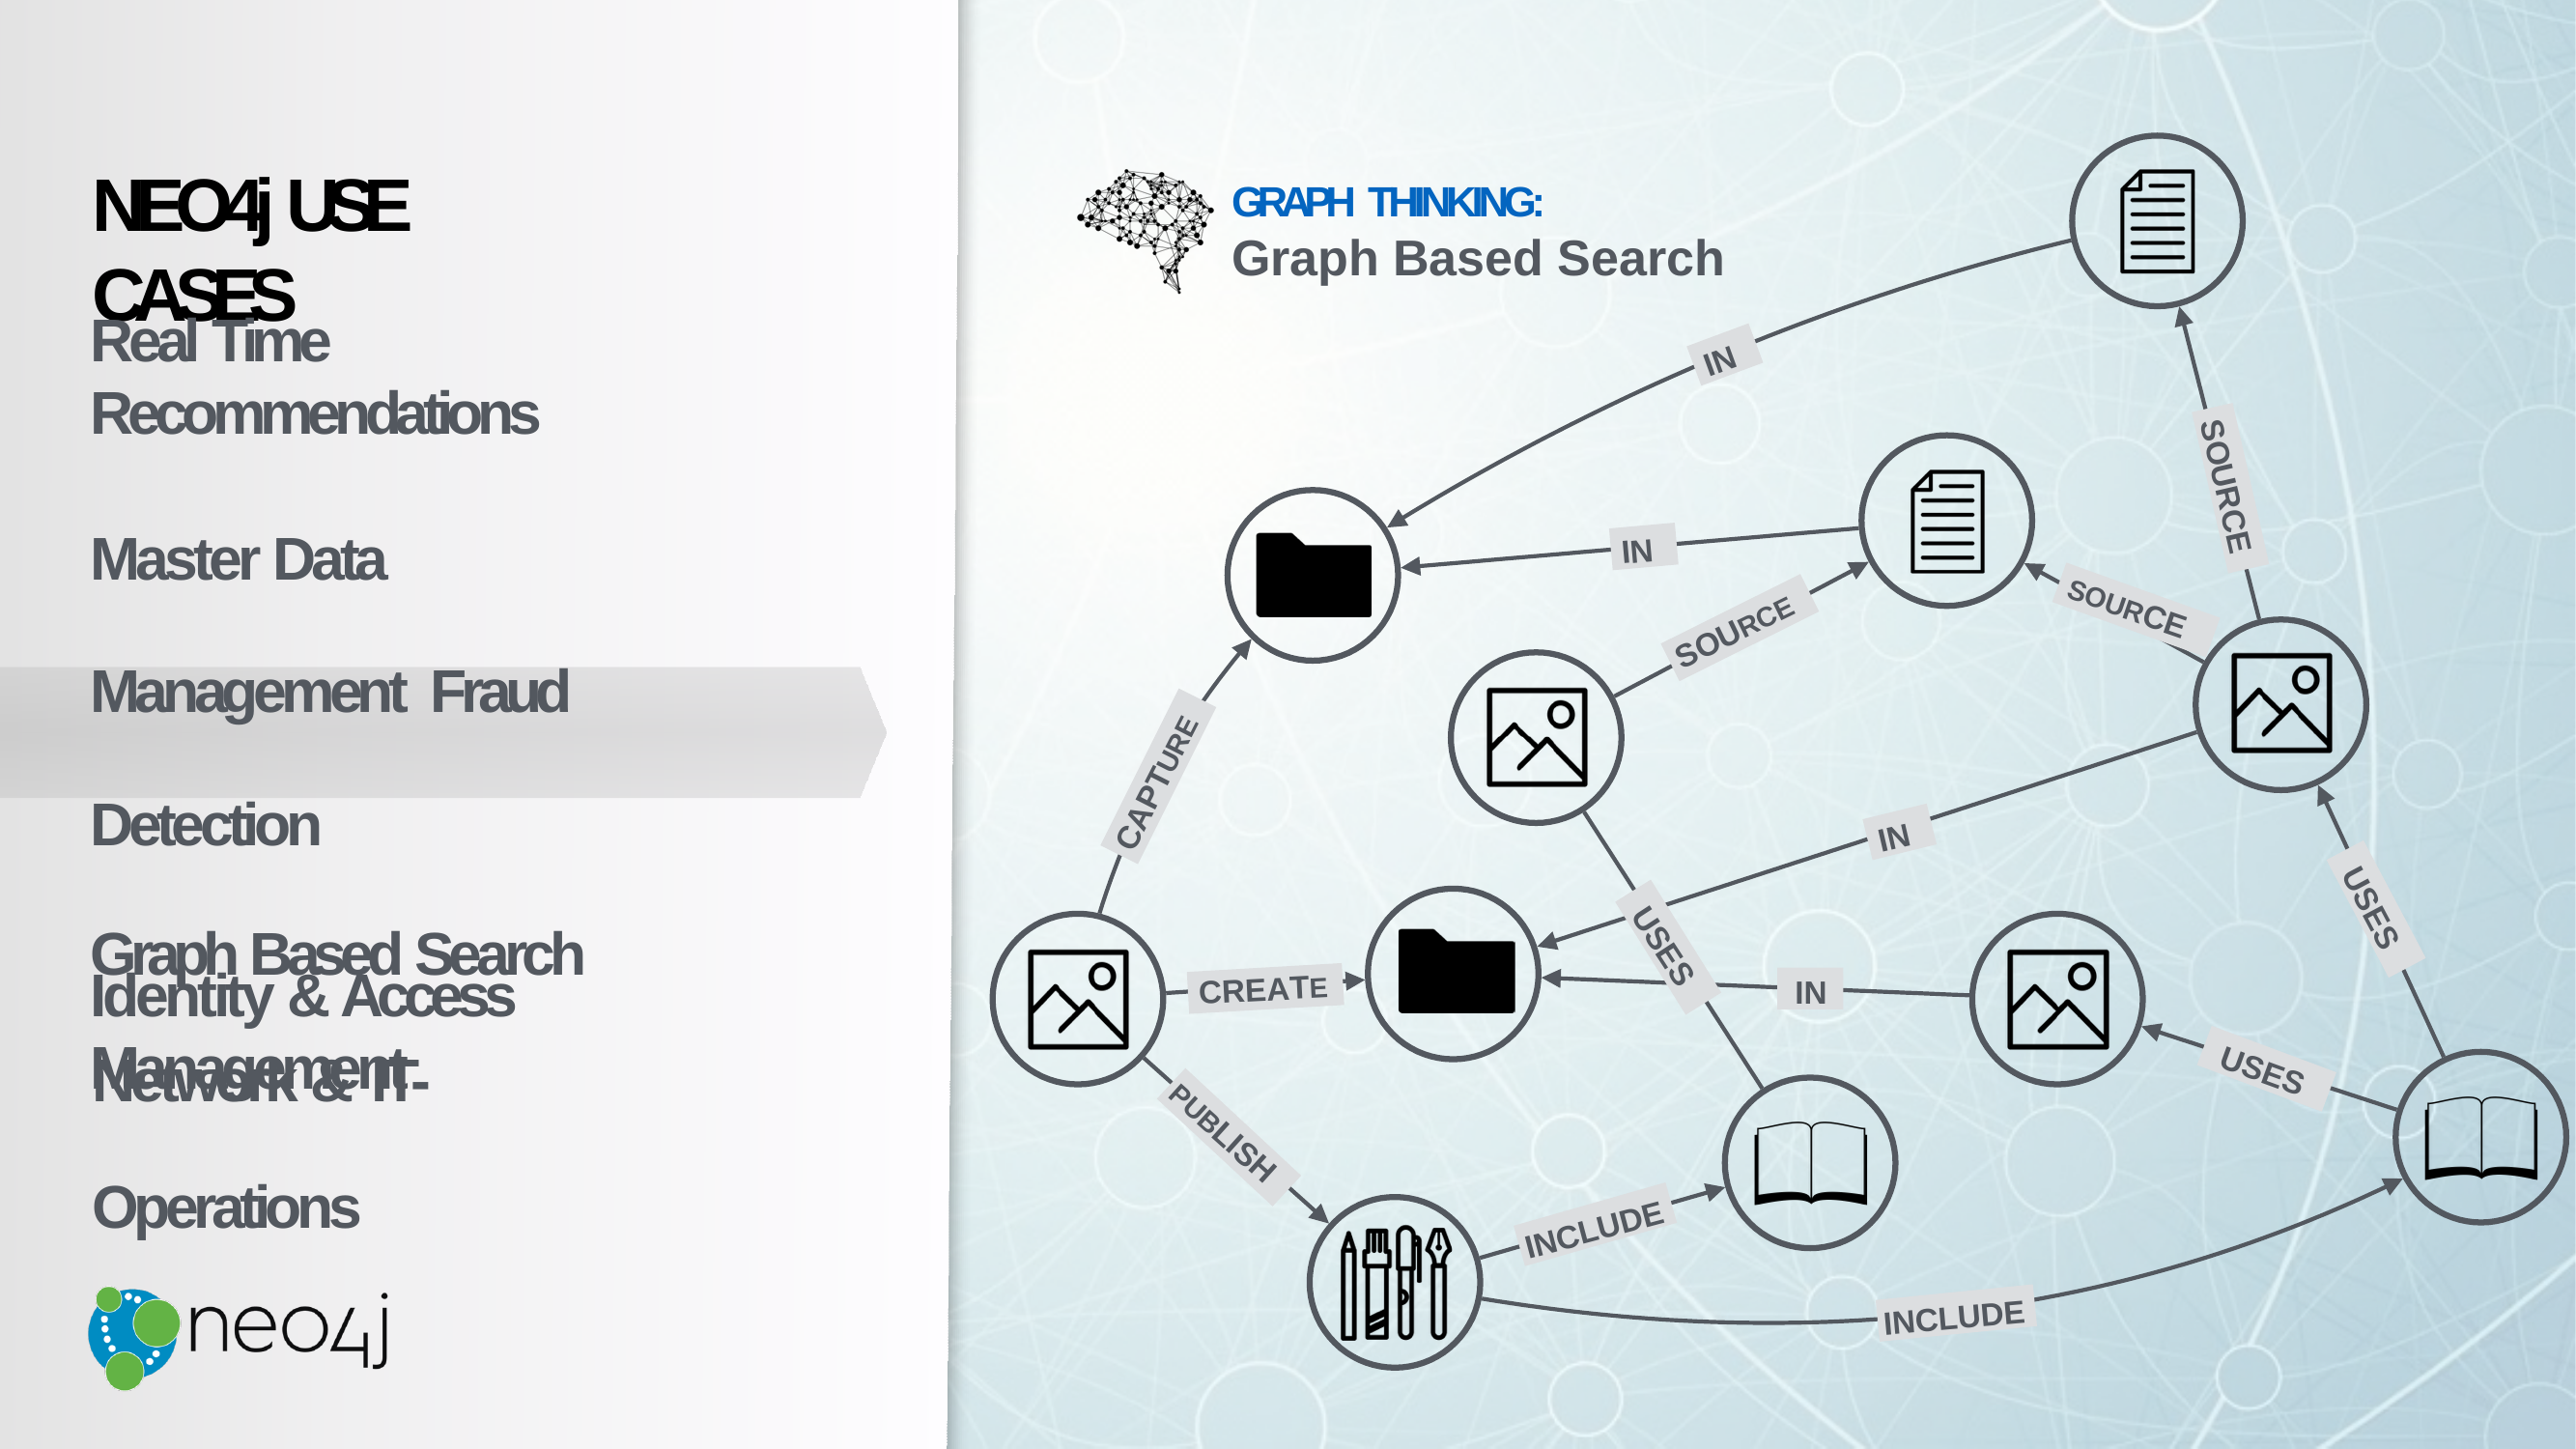

# NEO4j USE CASES

GRAPH THINKING:
Graph Based Search

Real Time Recommendations
Master Data Management  Fraud Detection
Graph Based Search  Network & IT-Operations

IN

SOURCE

IN

SOURCE
SOURCE

CAPTURE

IN

USES

USES

Identity & Access Management

IN

CREATE

USES

PUBLISH

INCLUDE

INCLUDE